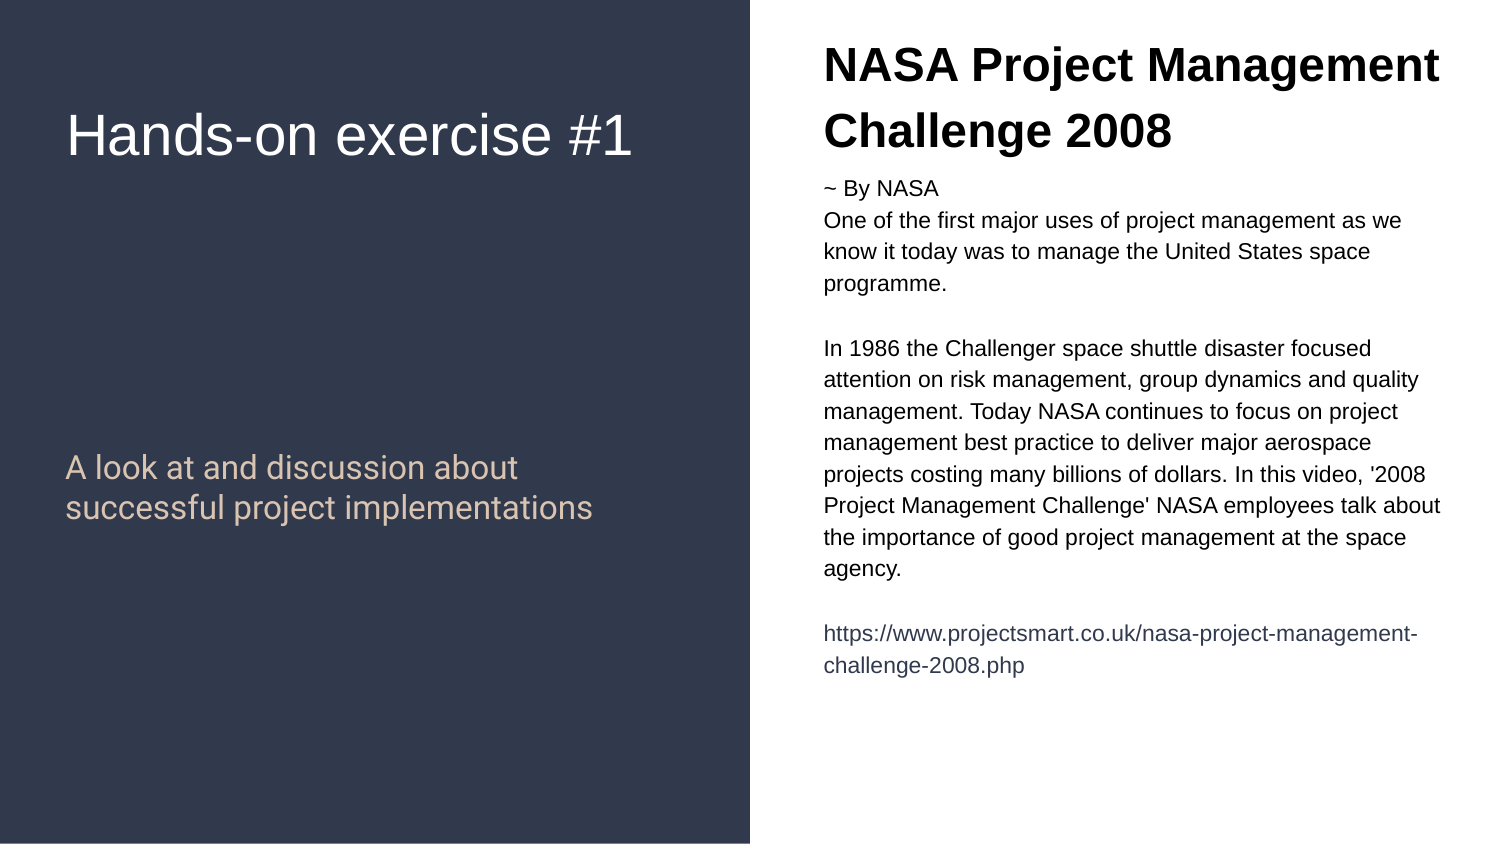

NASA Project Management Challenge 2008
~ By NASA
One of the first major uses of project management as we know it today was to manage the United States space programme.
In 1986 the Challenger space shuttle disaster focused attention on risk management, group dynamics and quality management. Today NASA continues to focus on project management best practice to deliver major aerospace projects costing many billions of dollars. In this video, '2008 Project Management Challenge' NASA employees talk about the importance of good project management at the space agency.
https://www.projectsmart.co.uk/nasa-project-management-challenge-2008.php

# Hands-on exercise #1
A look at and discussion about successful project implementations